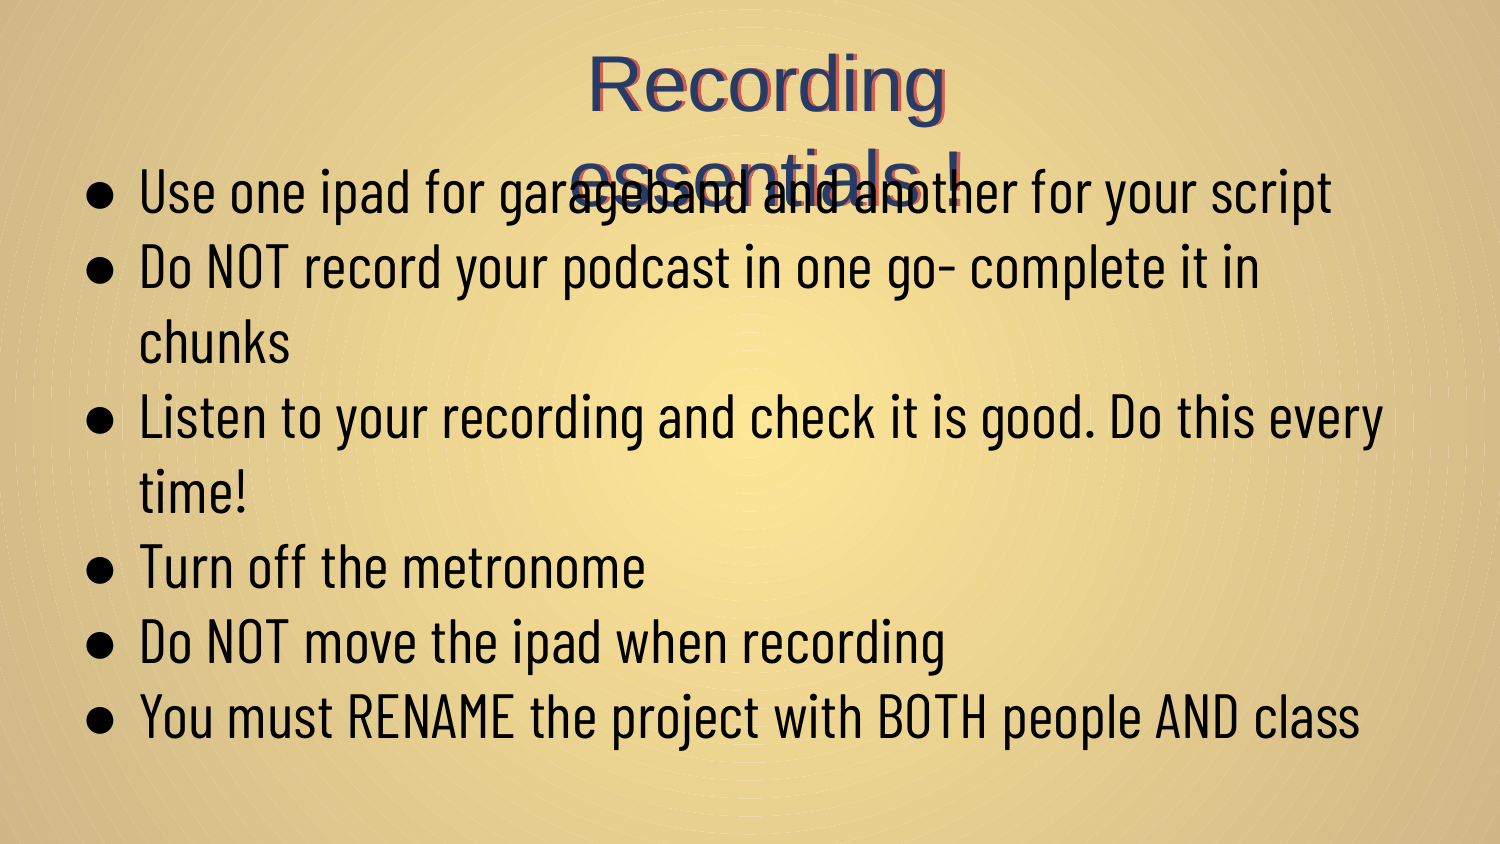

# Recording essentials !
Use one ipad for garageband and another for your script
Do NOT record your podcast in one go- complete it in chunks
Listen to your recording and check it is good. Do this every time!
Turn off the metronome
Do NOT move the ipad when recording
You must RENAME the project with BOTH people AND class